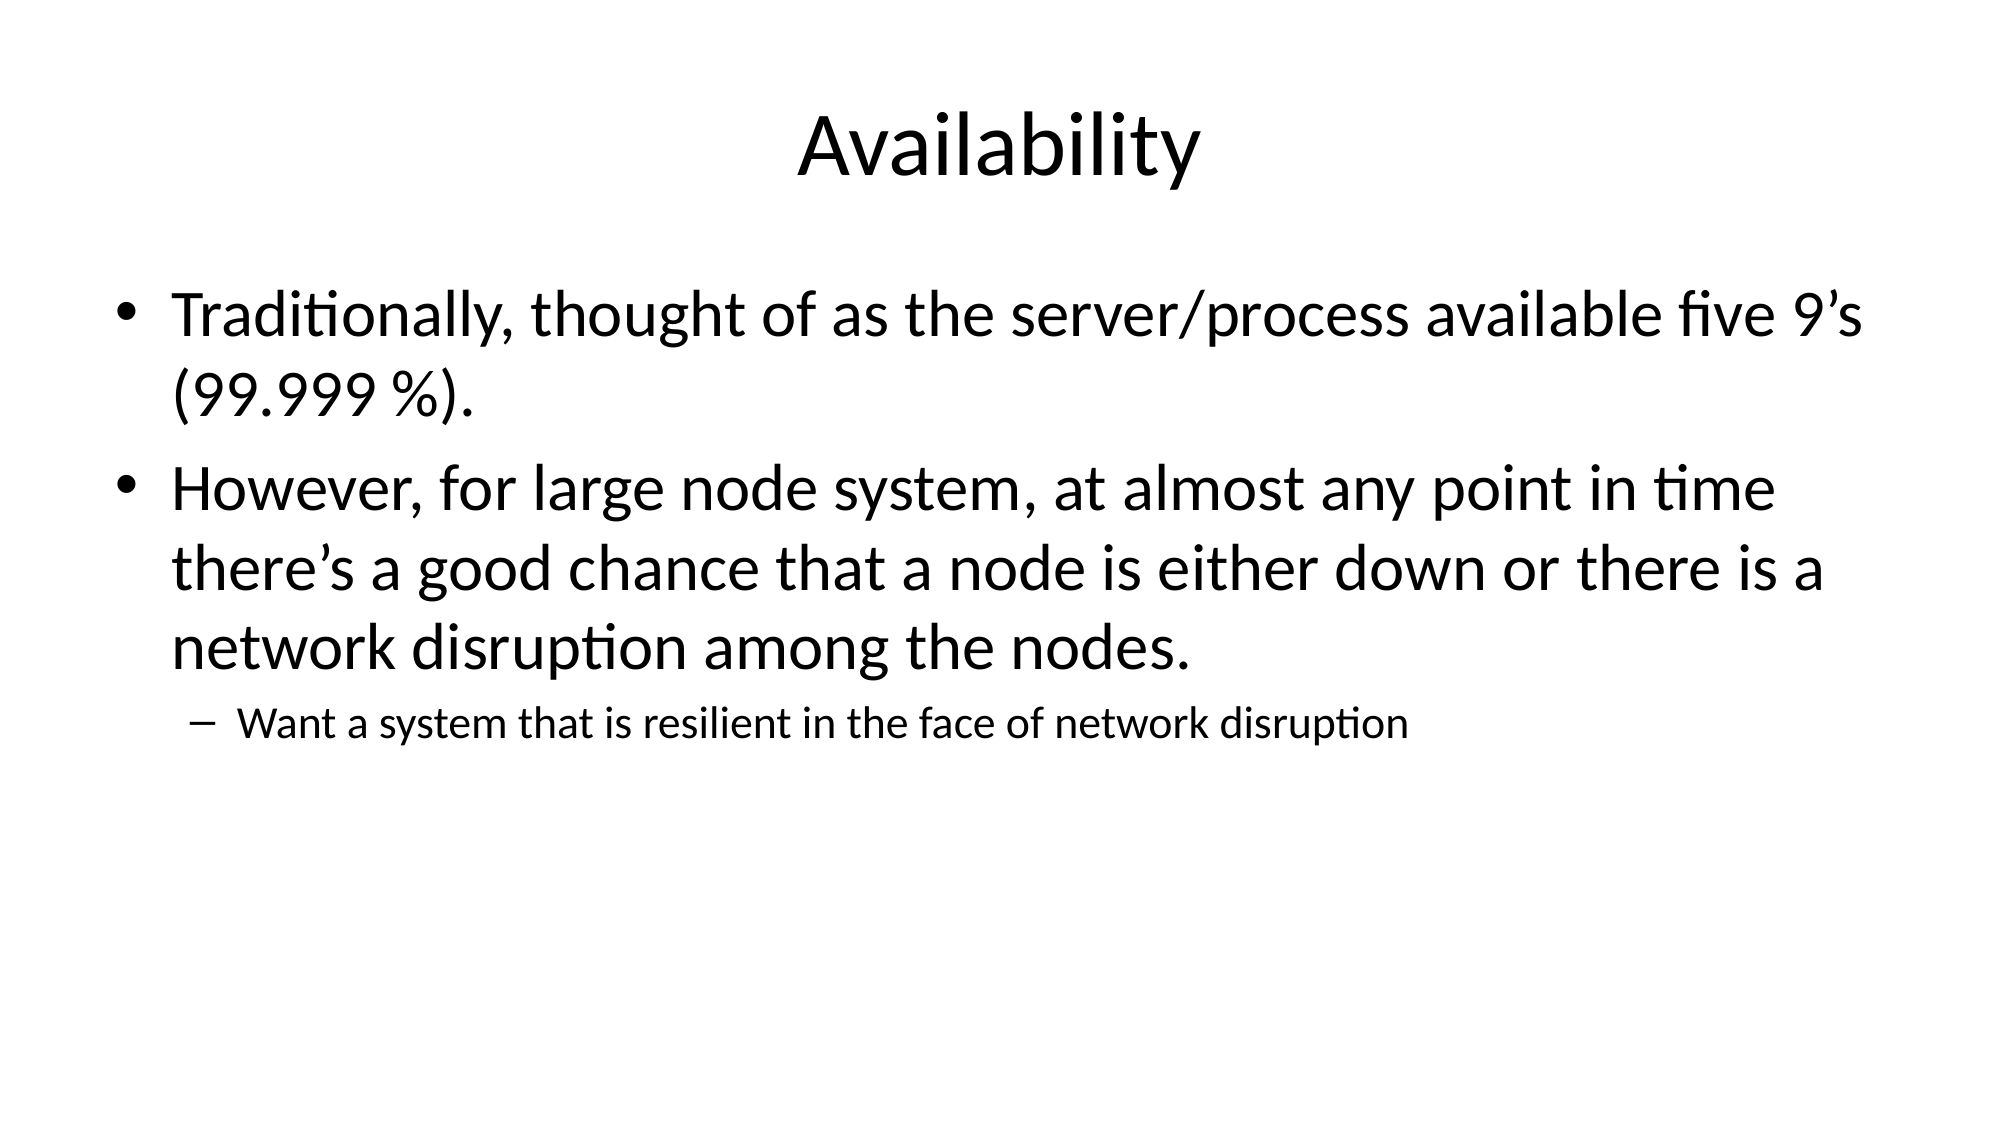

# Availability
Traditionally, thought of as the server/process available five 9’s (99.999 %).
However, for large node system, at almost any point in time there’s a good chance that a node is either down or there is a network disruption among the nodes.
Want a system that is resilient in the face of network disruption